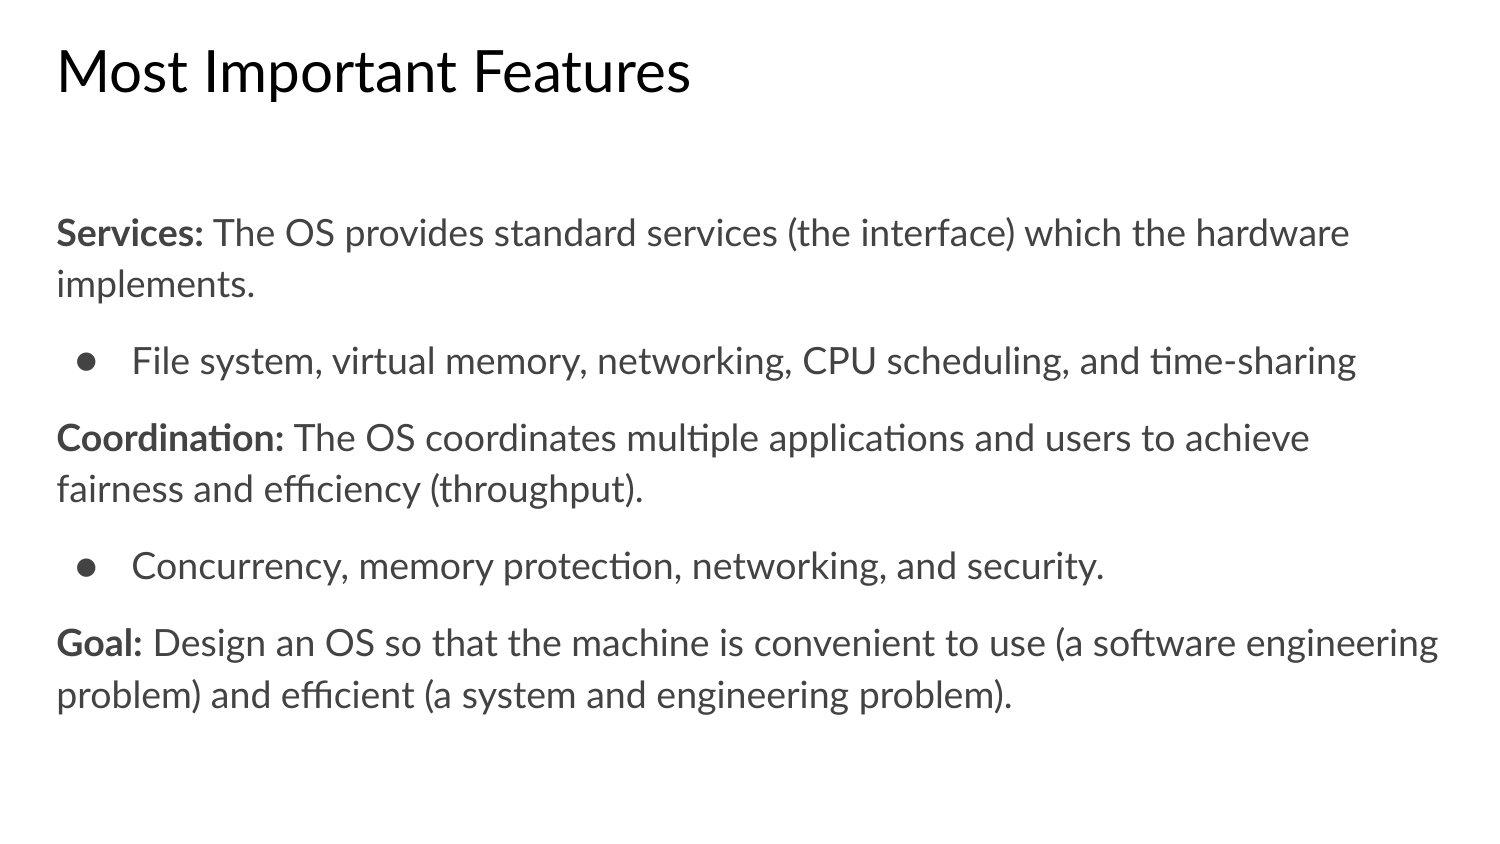

# Most Important Features
Services: The OS provides standard services (the interface) which the hardware implements.
File system, virtual memory, networking, CPU scheduling, and time-sharing
Coordination: The OS coordinates multiple applications and users to achieve fairness and efficiency (throughput).
Concurrency, memory protection, networking, and security.
Goal: Design an OS so that the machine is convenient to use (a software engineering problem) and efficient (a system and engineering problem).